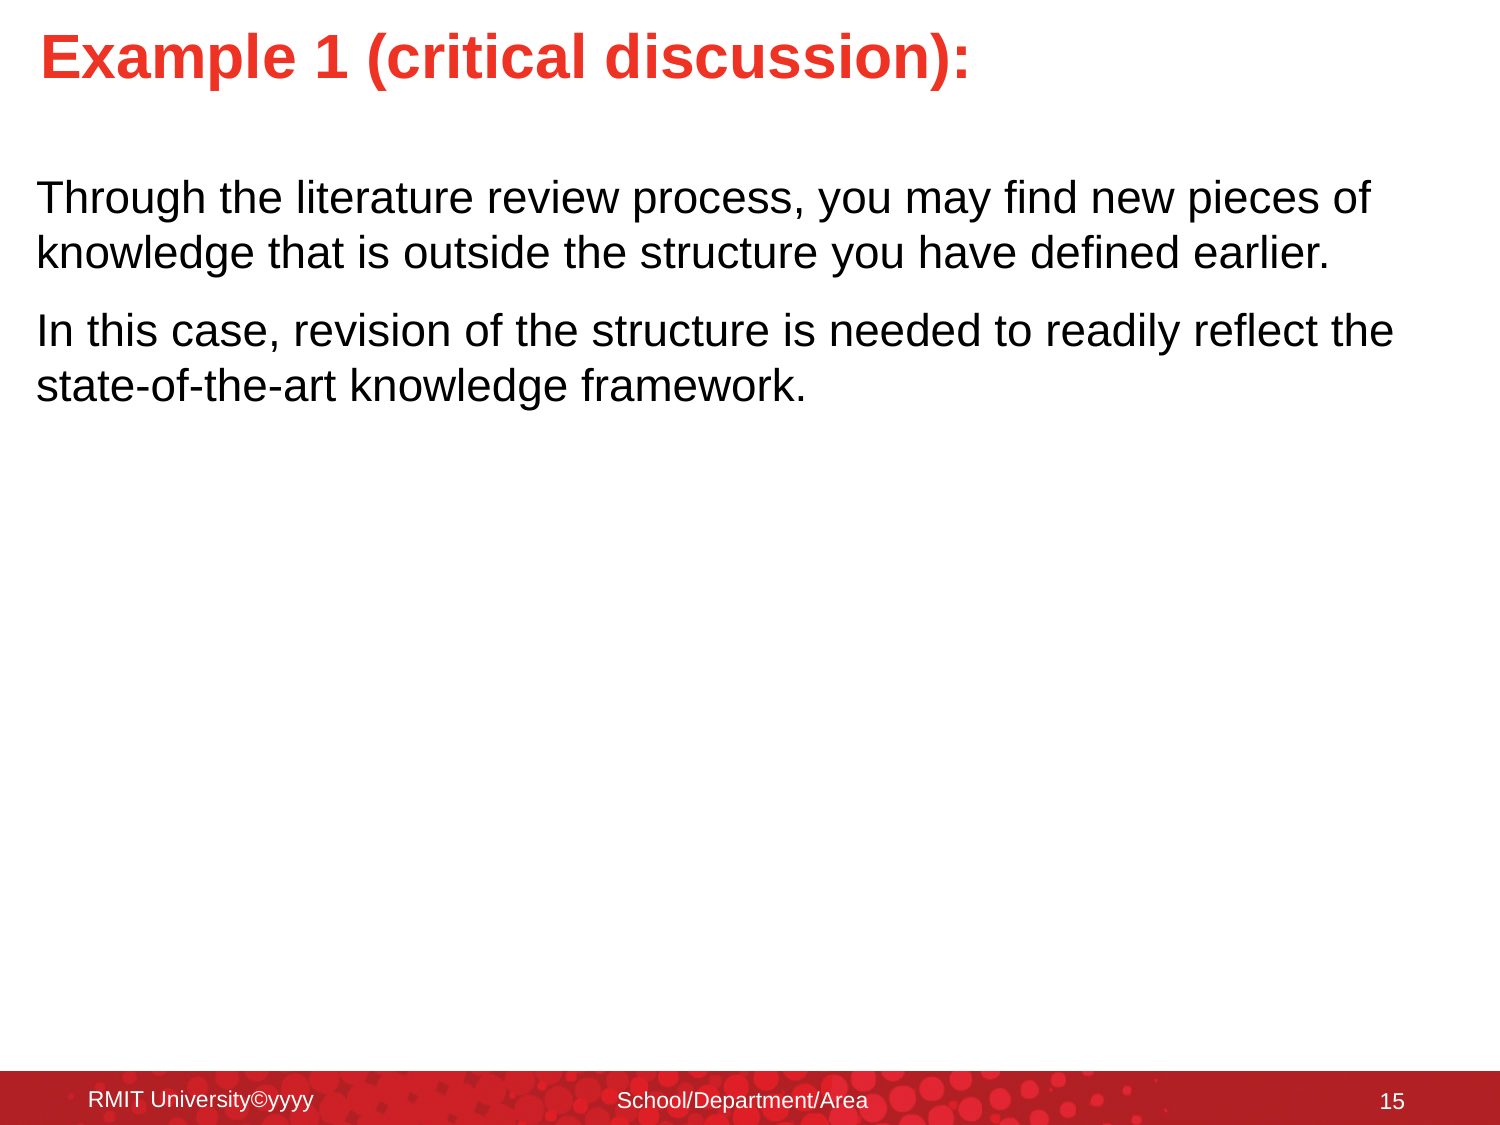

# Example 1 (critical discussion):
Through the literature review process, you may find new pieces of knowledge that is outside the structure you have defined earlier.
In this case, revision of the structure is needed to readily reflect the state-of-the-art knowledge framework.
RMIT University©yyyy
School/Department/Area
15